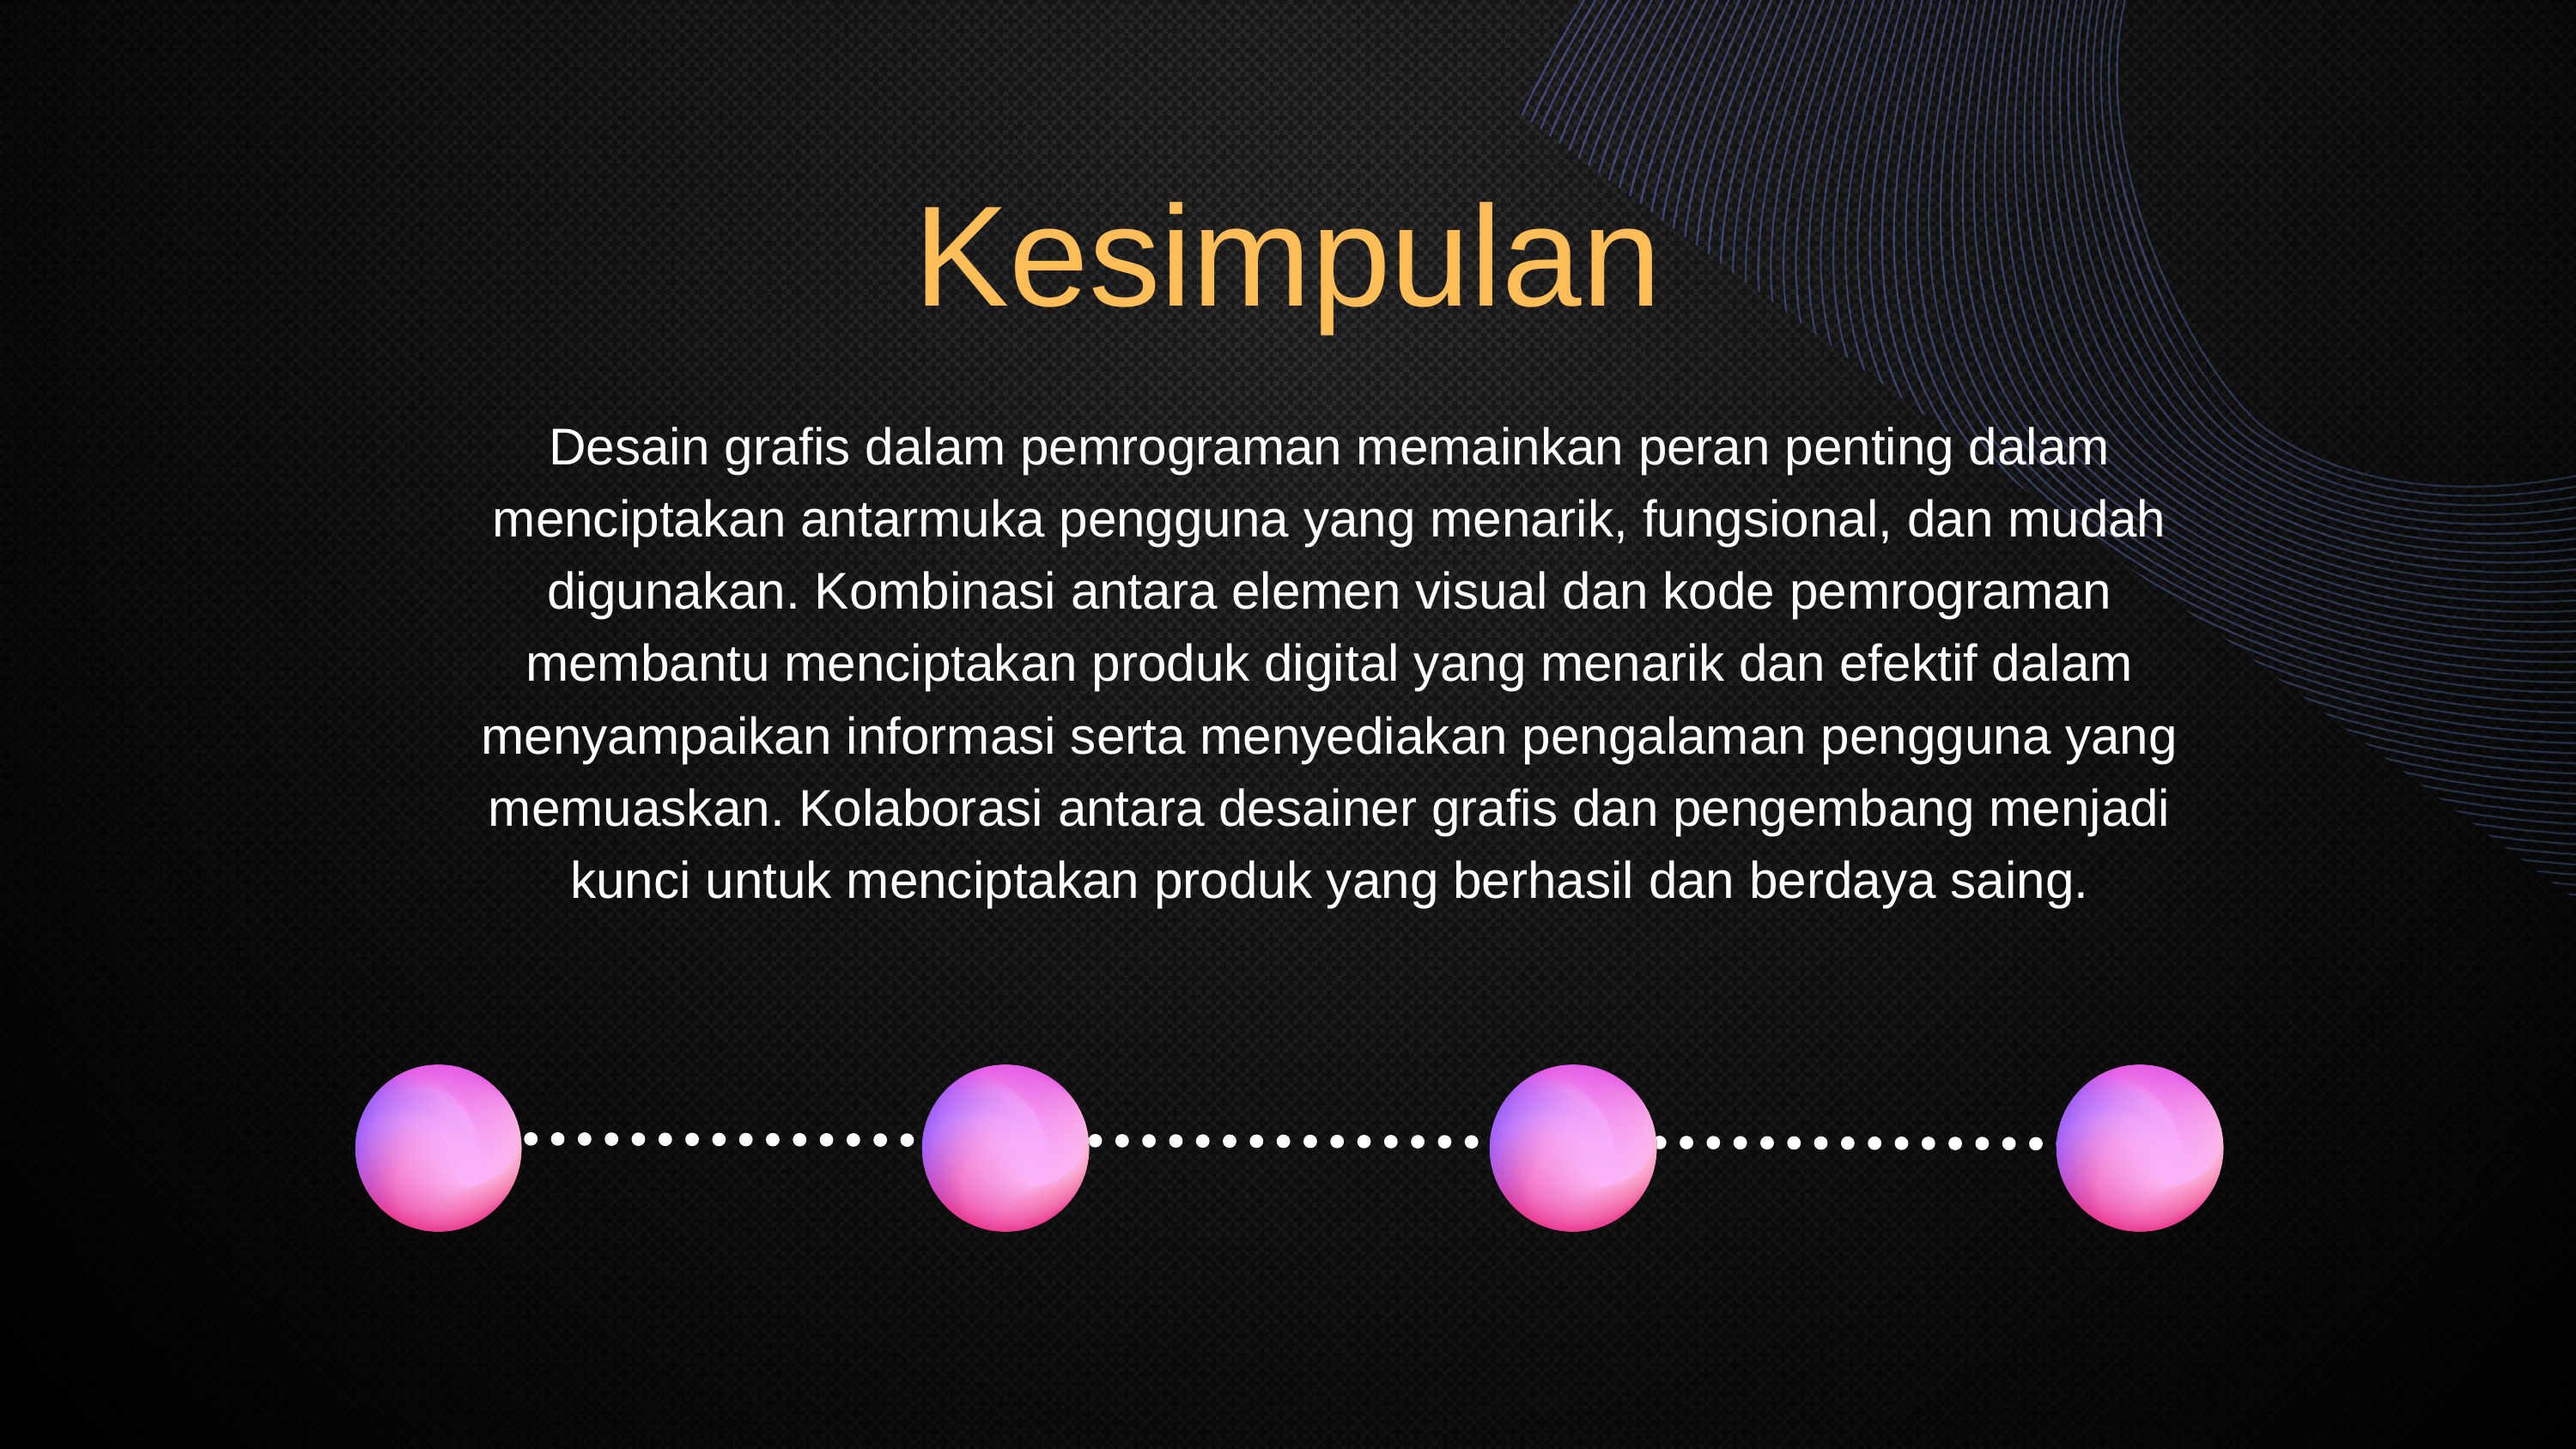

Kesimpulan
Desain grafis dalam pemrograman memainkan peran penting dalam menciptakan antarmuka pengguna yang menarik, fungsional, dan mudah digunakan. Kombinasi antara elemen visual dan kode pemrograman membantu menciptakan produk digital yang menarik dan efektif dalam menyampaikan informasi serta menyediakan pengalaman pengguna yang memuaskan. Kolaborasi antara desainer grafis dan pengembang menjadi kunci untuk menciptakan produk yang berhasil dan berdaya saing.